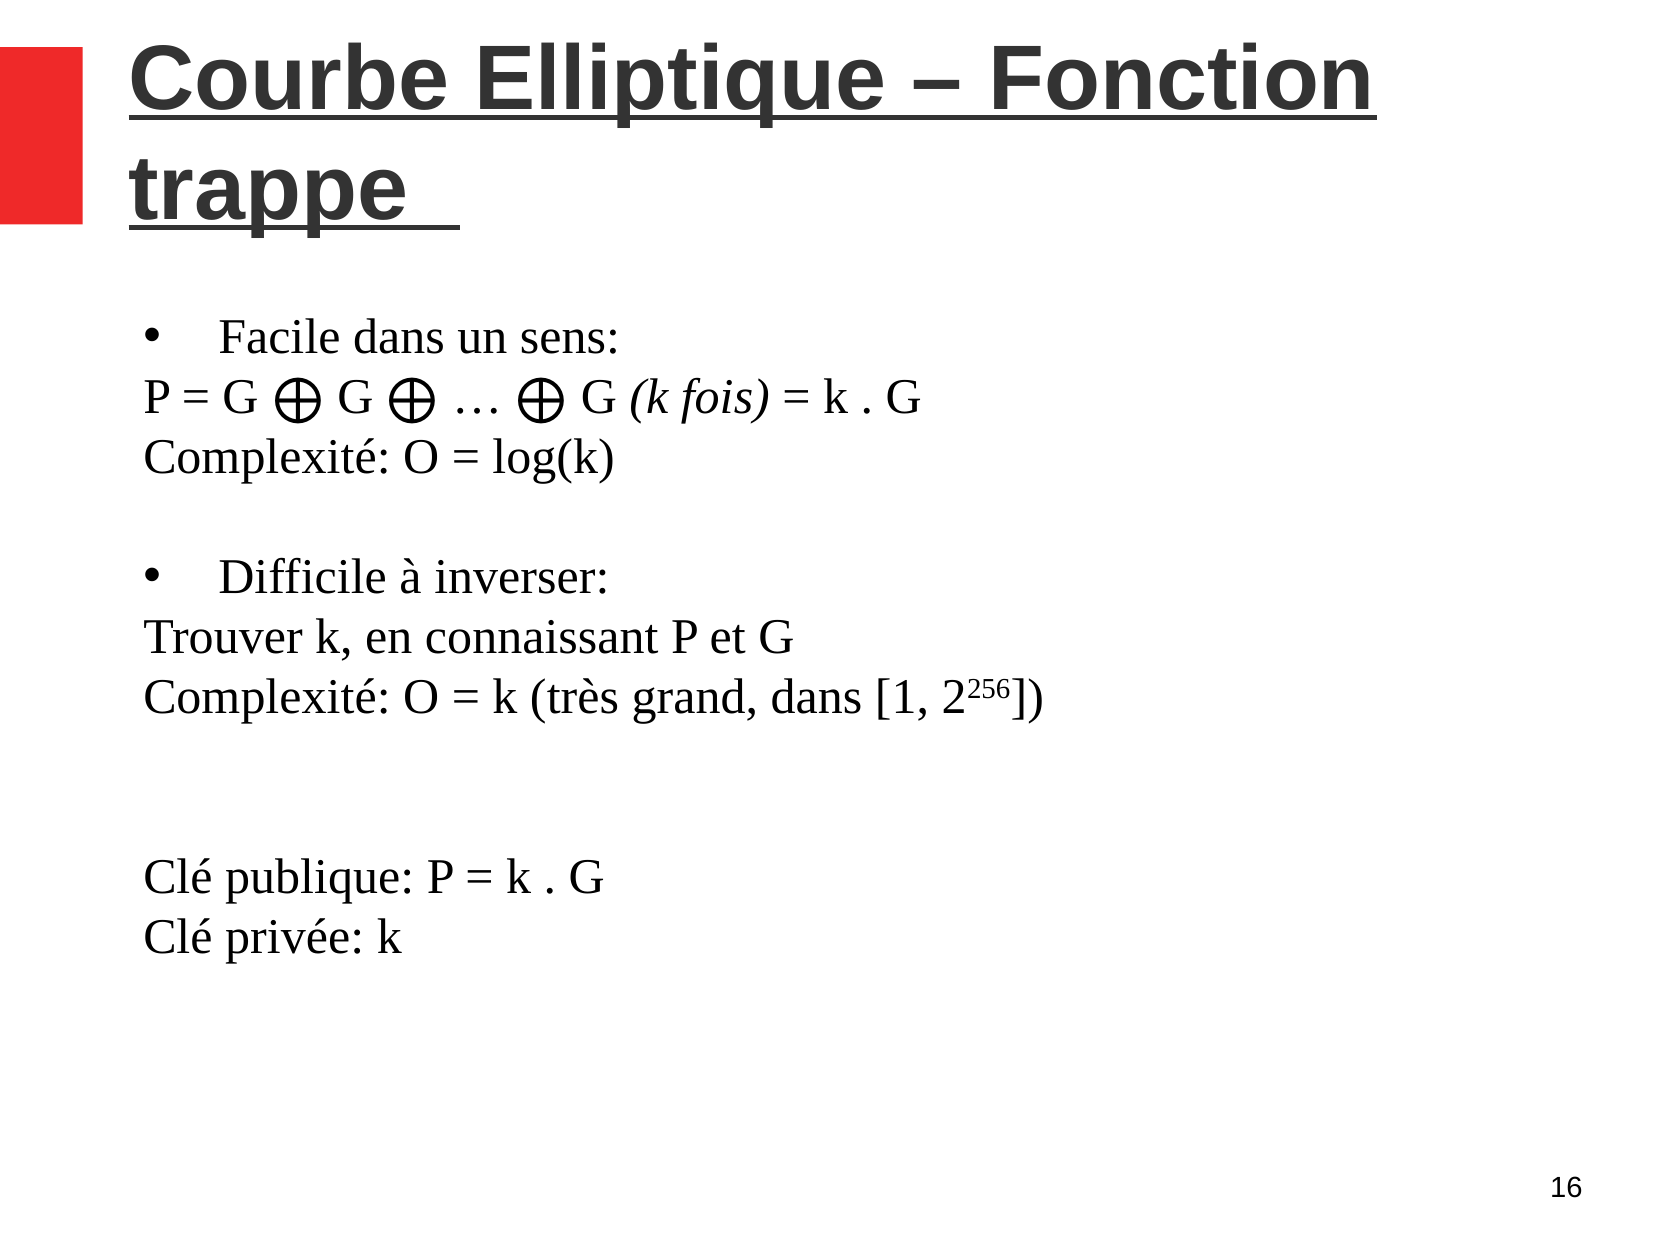

Courbe Elliptique – Fonction trappe
Facile dans un sens:
P = G ⨁ G ⨁ … ⨁ G (k fois) = k . G
Complexité: O = log(k)

Difficile à inverser:
Trouver k, en connaissant P et G
Complexité: O = k (très grand, dans [1, 2256])

Clé publique: P = k . G
Clé privée: k

16